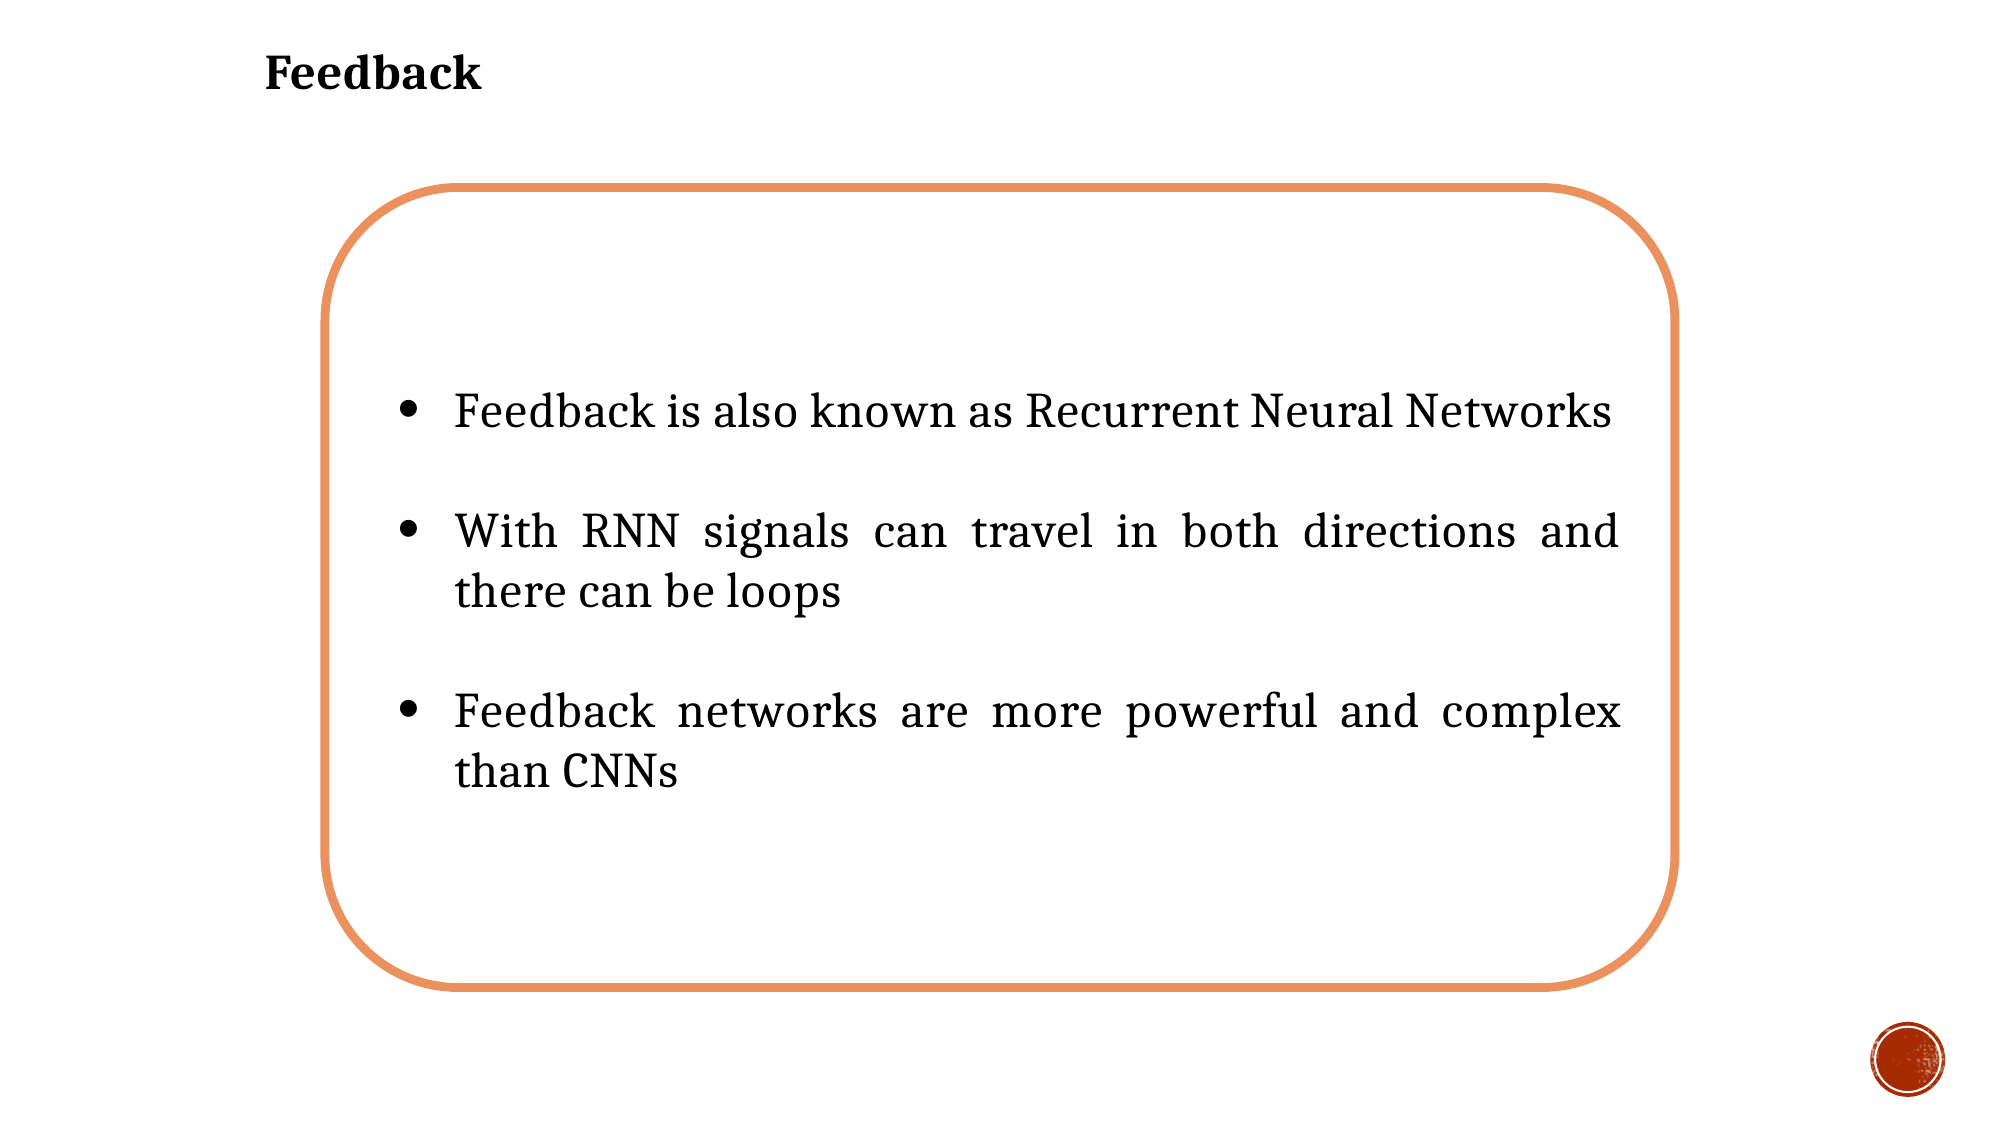

Feedback
Feedback is also known as Recurrent Neural Networks

With RNN signals can travel in both directions and there can be loops

Feedback networks are more powerful and complex than CNNs